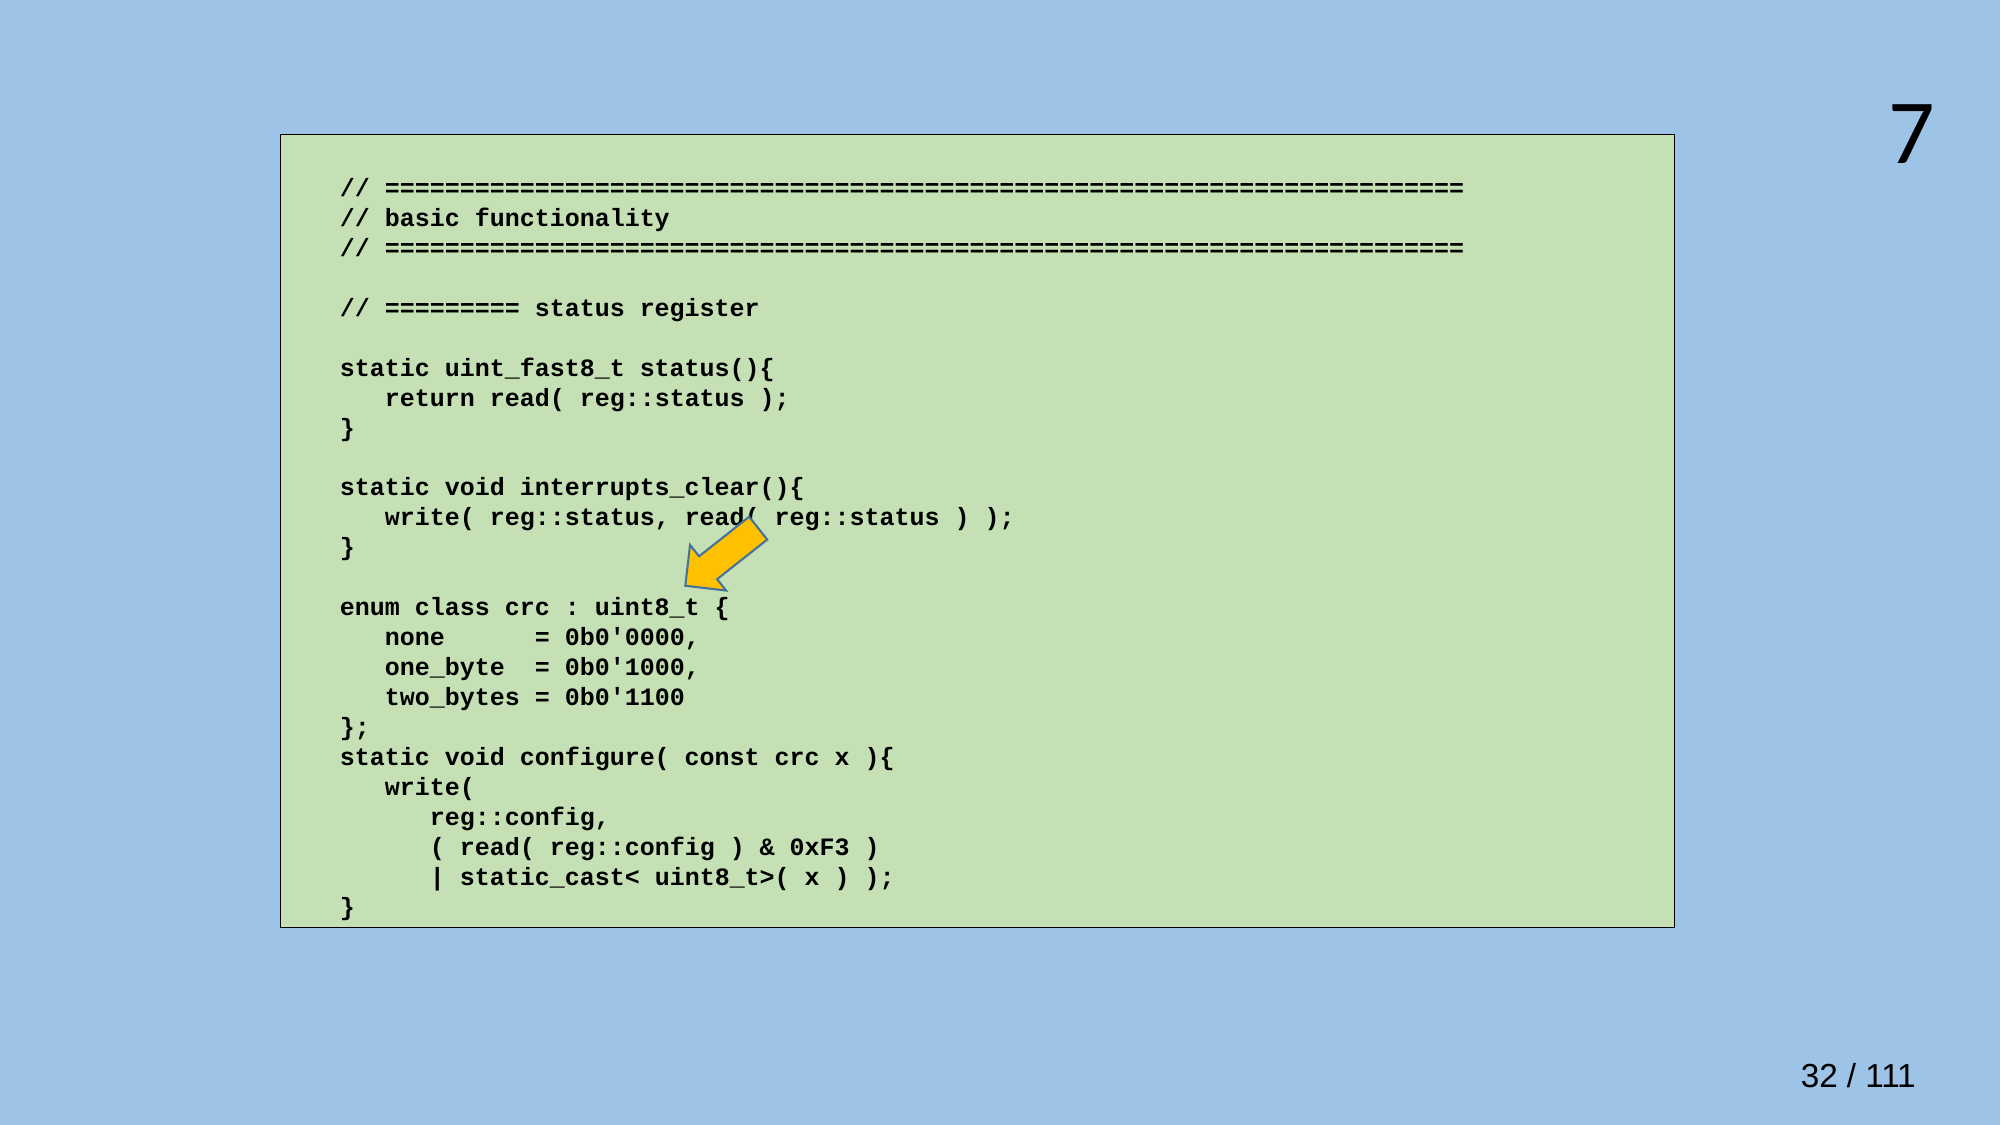

# 7

   // ========================================================================
   // basic functionality
   // ========================================================================

   // ========= status register

   static uint_fast8_t status(){
      return read( reg::status );
   }

   static void interrupts_clear(){
      write( reg::status, read( reg::status ) );
   }

   enum class crc : uint8_t {
      none      = 0b0'0000,
      one_byte  = 0b0'1000,
      two_bytes = 0b0'1100
   };
   static void configure( const crc x ){
      write(
         reg::config,
         ( read( reg::config ) & 0xF3 )
         | static_cast< uint8_t>( x ) );
   }